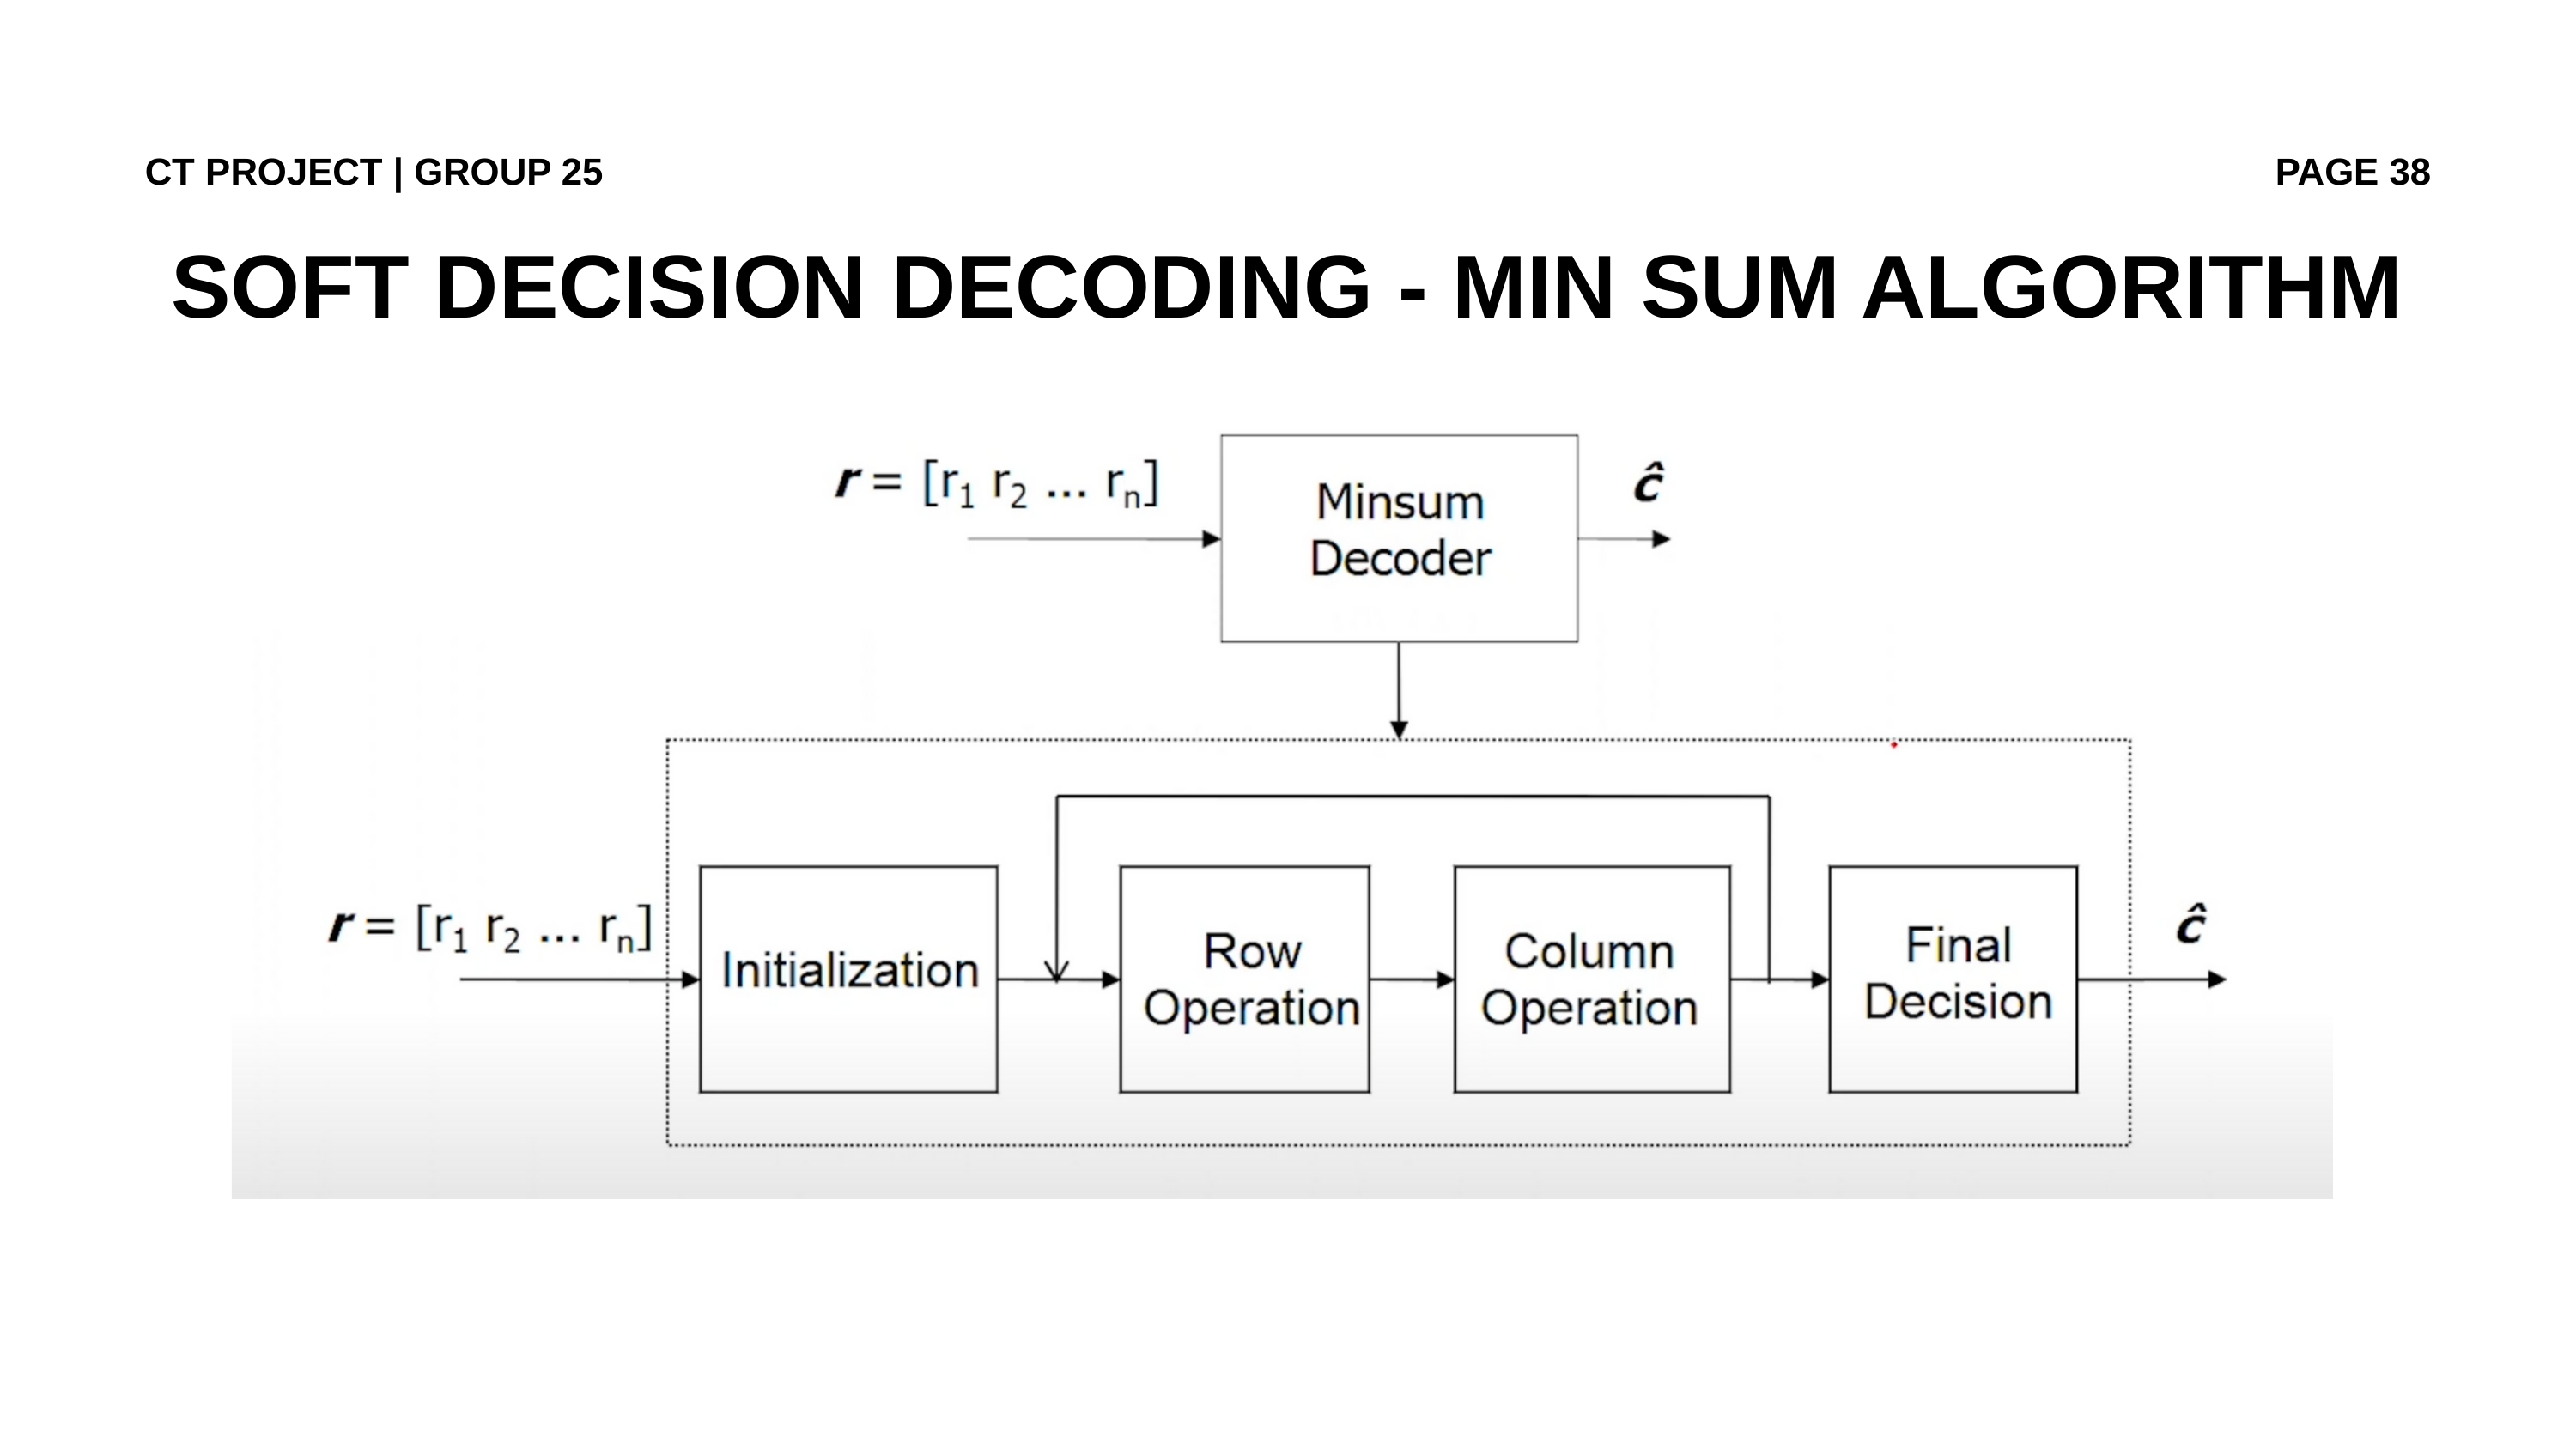

CT PROJECT | GROUP 25
PAGE 38
SOFT DECISION DECODING - MIN SUM ALGORITHM